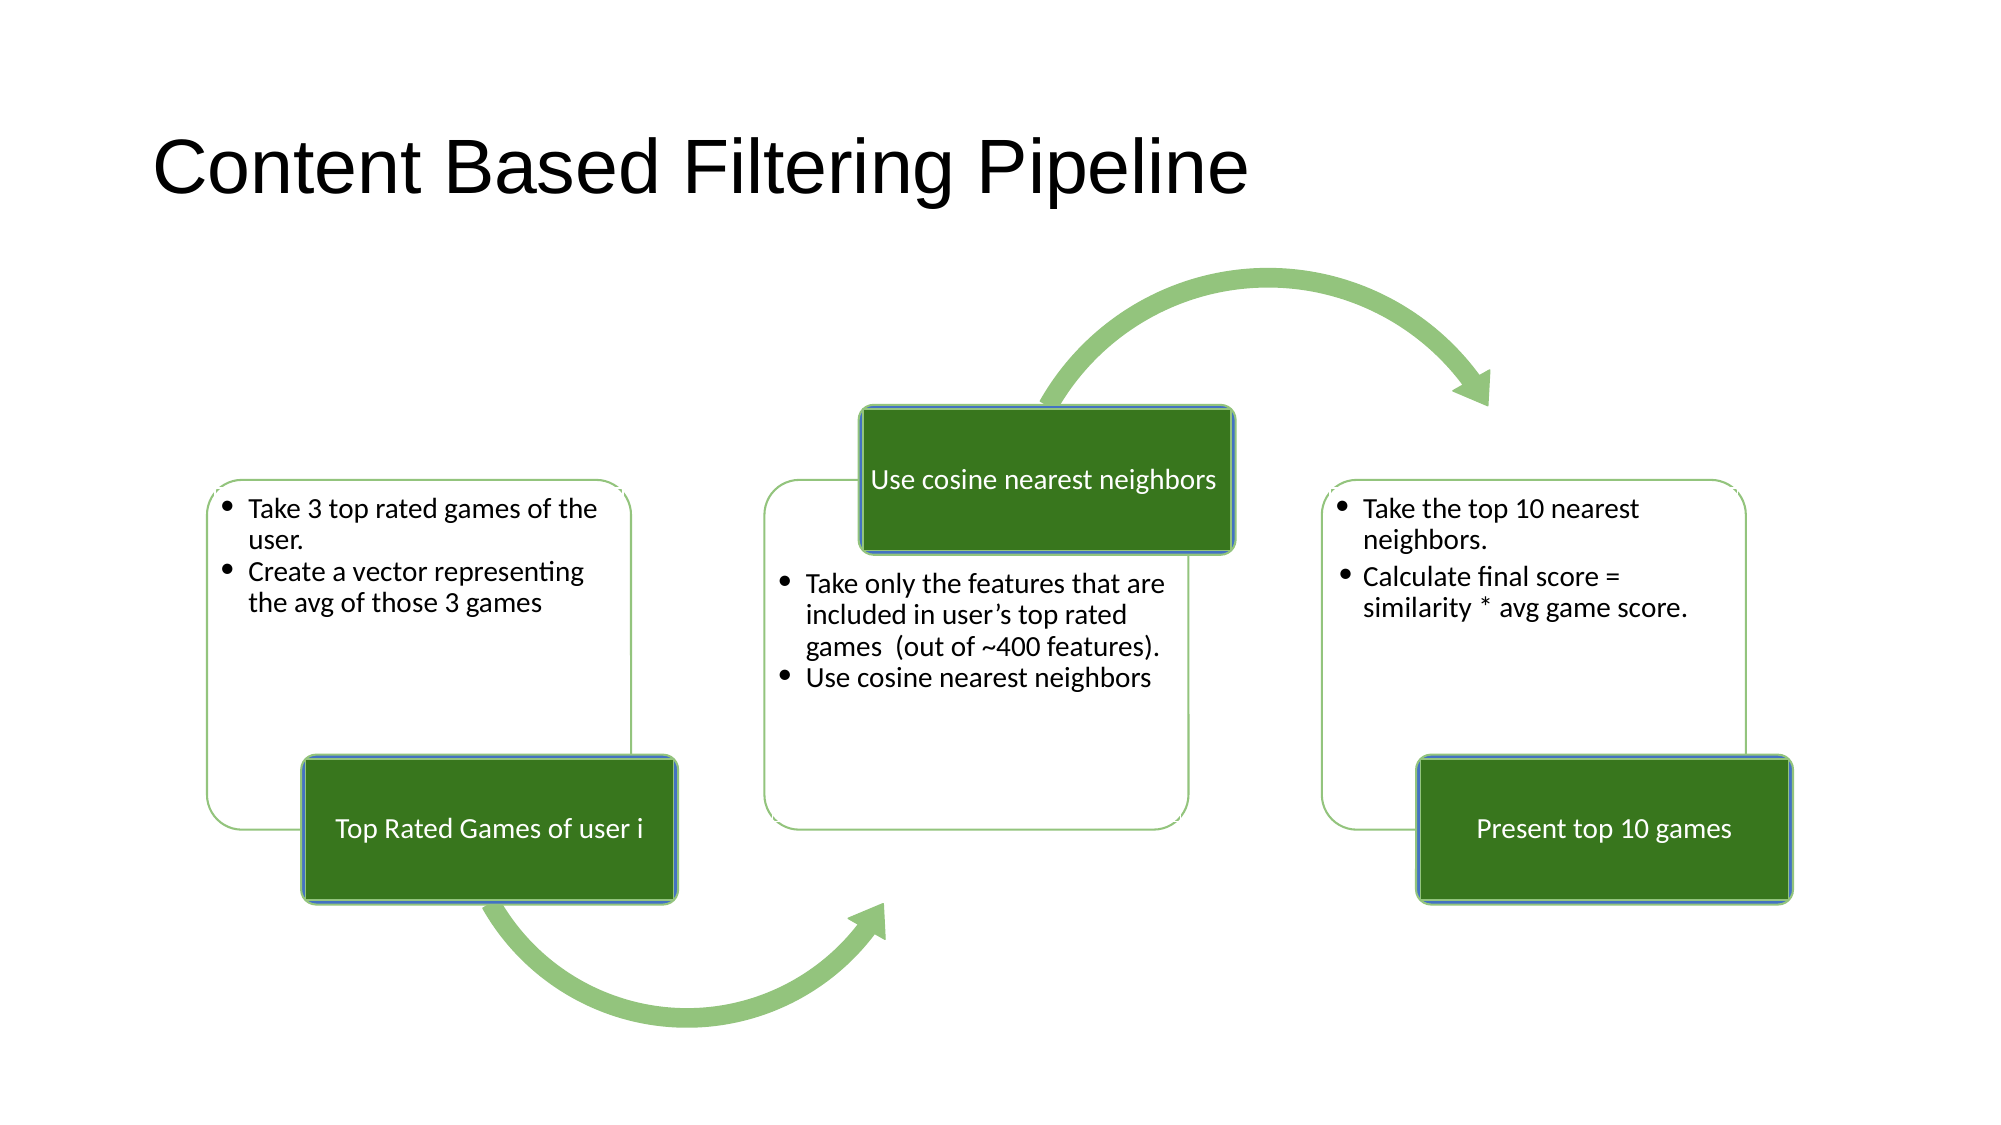

# Content Based Filtering Pipeline

Use cosine nearest neighbors

Take 3 top rated games of the user.
Create a vector representing the avg of those 3 games
Take the top 10 nearest neighbors.
Calculate final score = similarity * avg game score.

Take only the features that are included in user’s top rated games  (out of ~400 features).
Use cosine nearest neighbors

Top Rated Games of user i
Present top 10 games